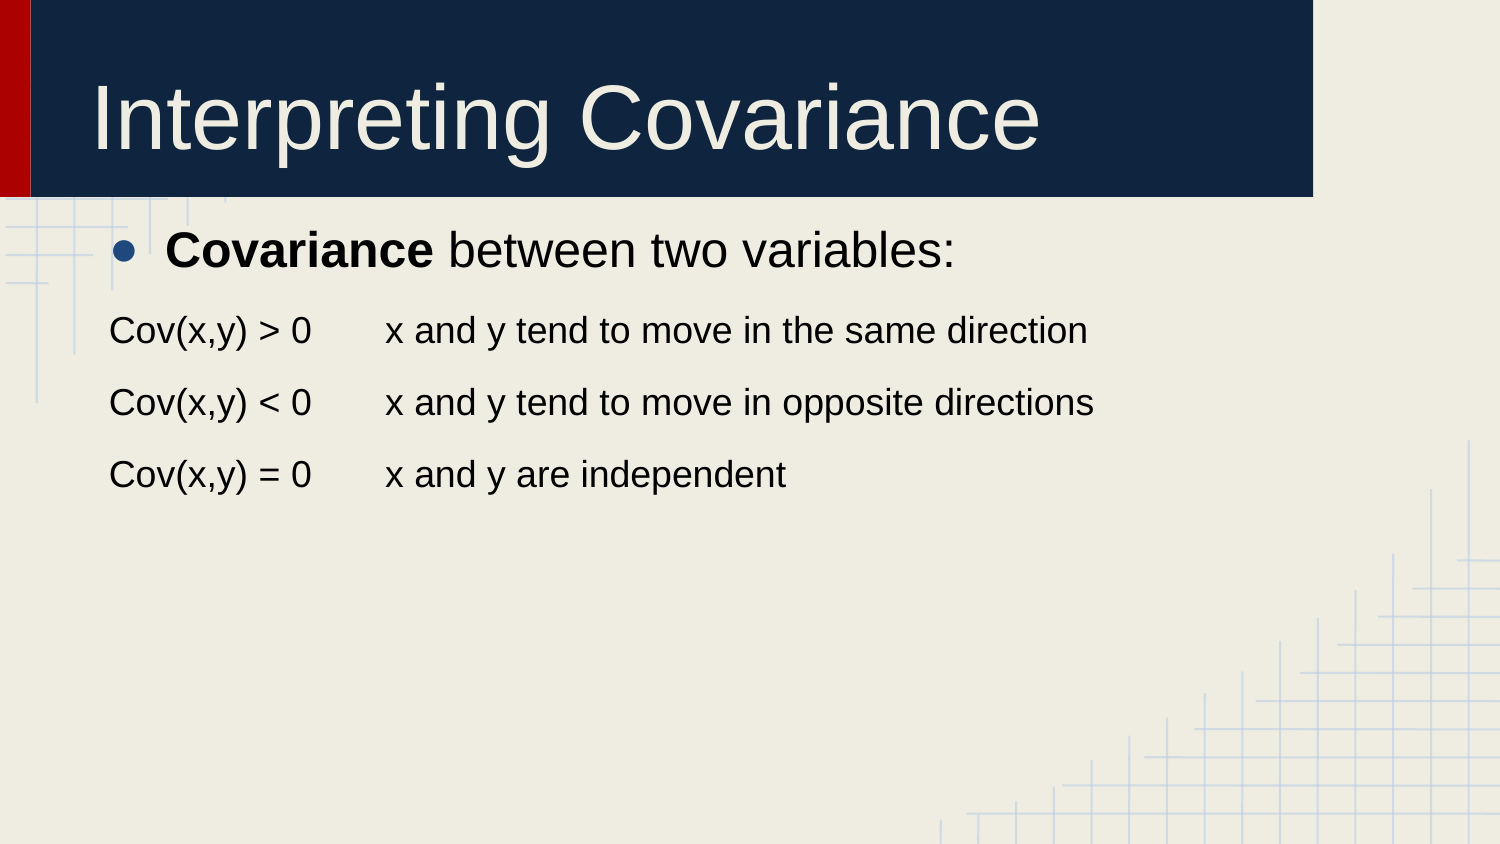

# Interpreting Covariance
Covariance between two variables:
Cov(x,y) > 0       x and y tend to move in the same direction
Cov(x,y) < 0       x and y tend to move in opposite directions
Cov(x,y) = 0       x and y are independent